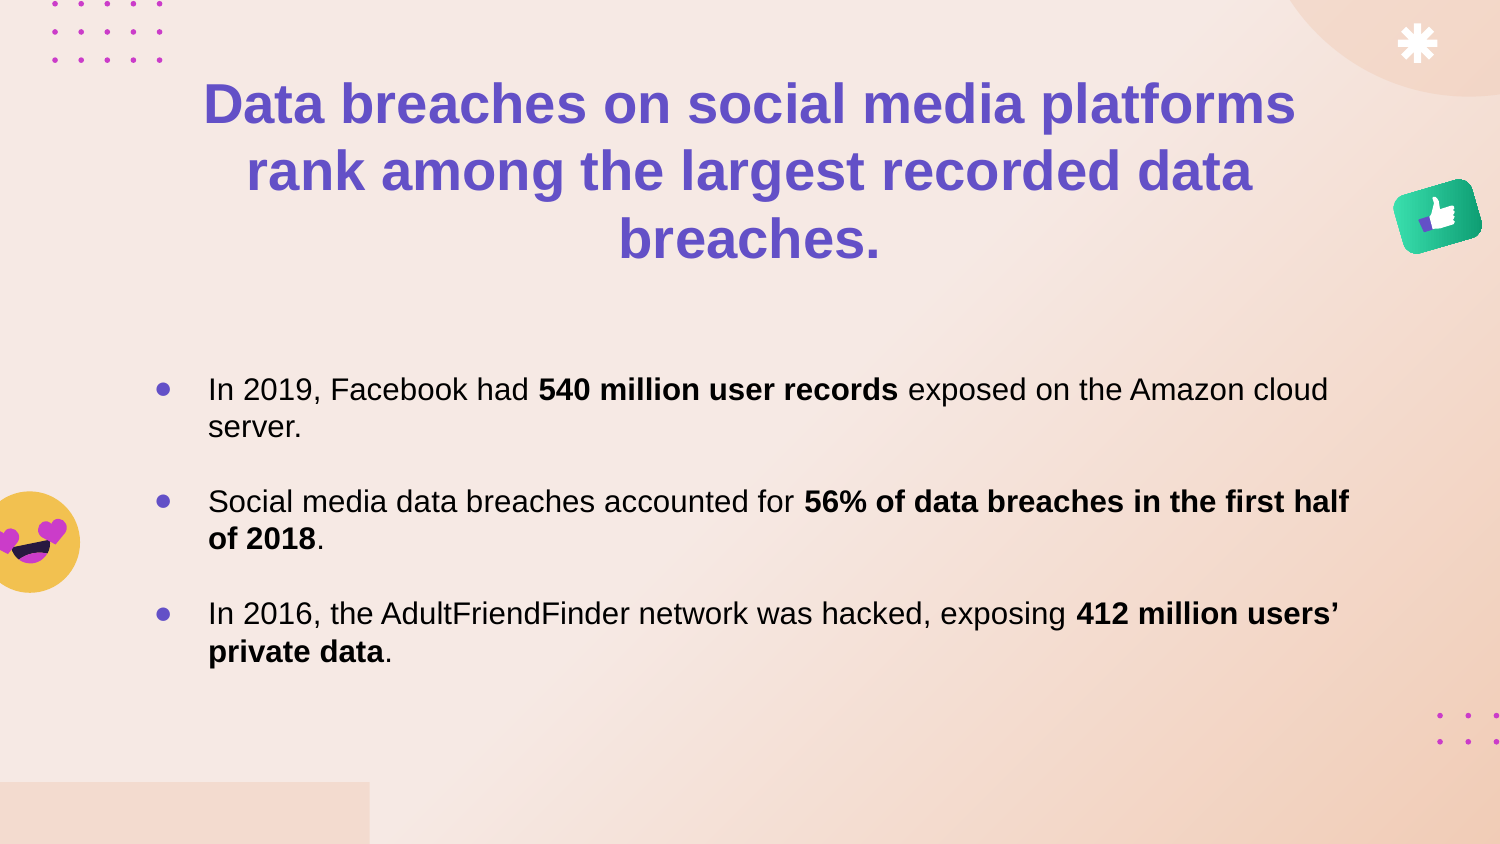

# Data breaches on social media platforms rank among the largest recorded data breaches.

In 2019, Facebook had 540 million user records exposed on the Amazon cloud server.

Social media data breaches accounted for 56% of data breaches in the first half of 2018.

In 2016, the AdultFriendFinder network was hacked, exposing 412 million users’ private data.